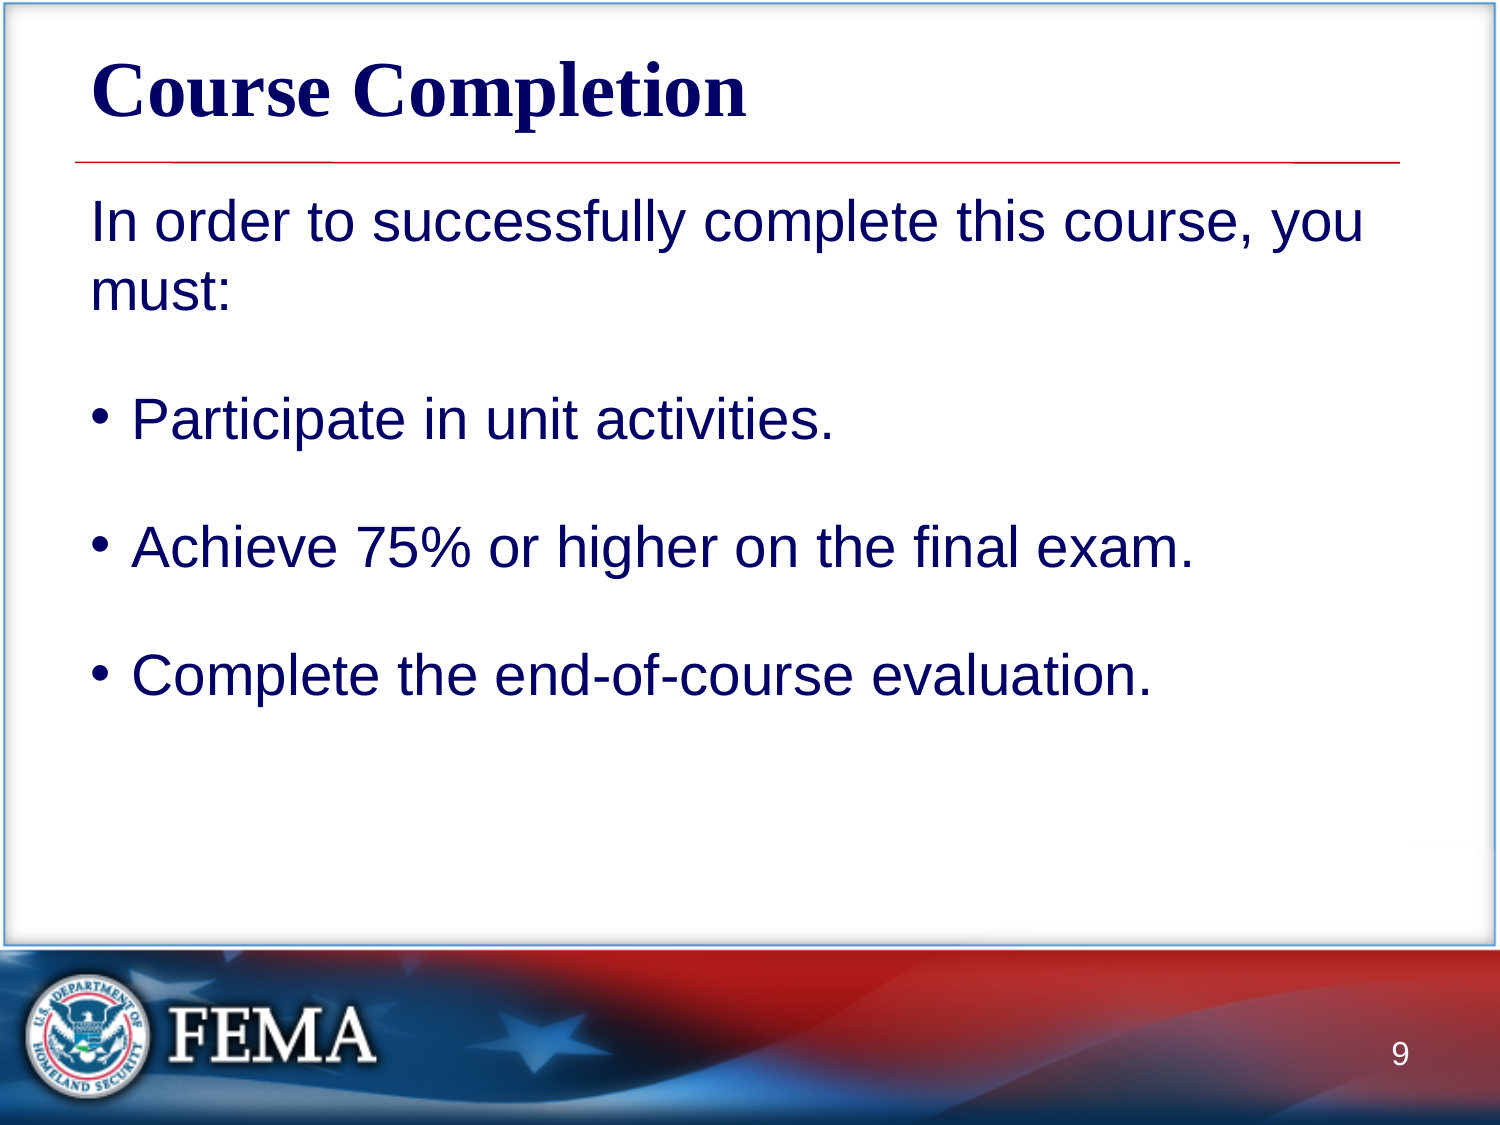

# Course Completion
In order to successfully complete this course, you must:
Participate in unit activities.
Achieve 75% or higher on the final exam.
Complete the end-of-course evaluation.
9